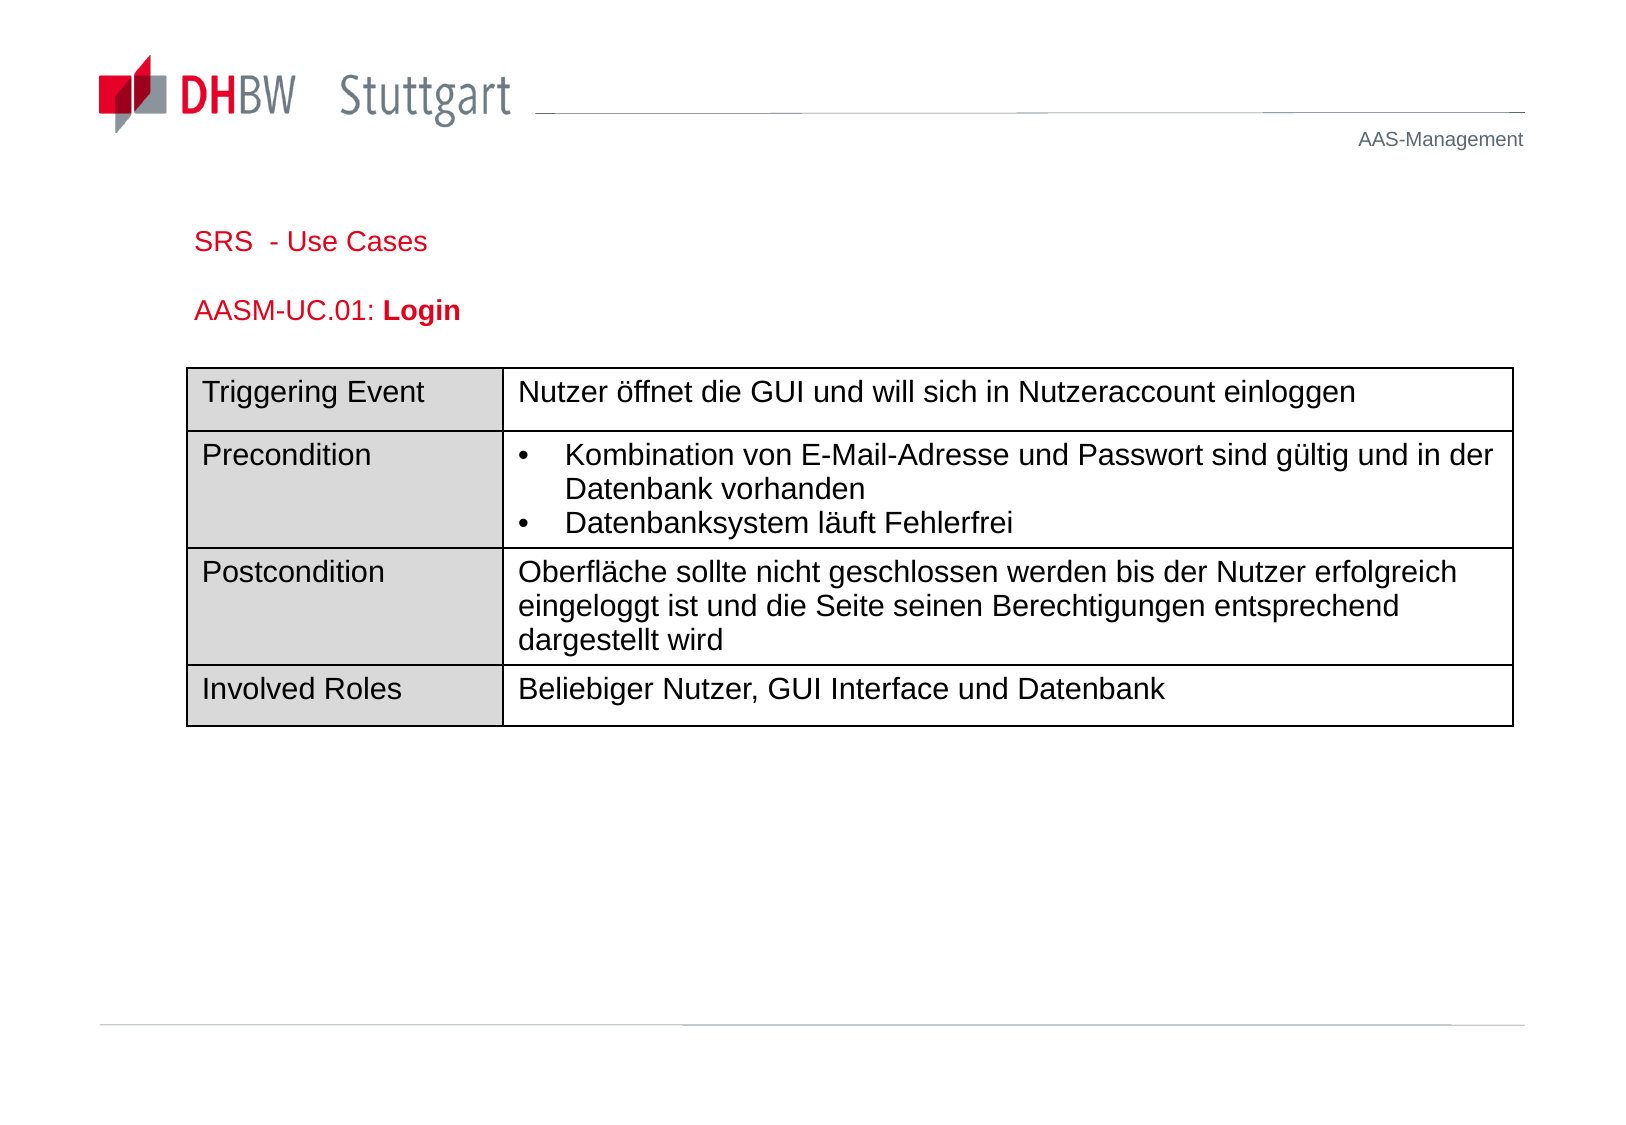

# SRS  - Use Cases
SRS  - Use Cases
AASM-UC.01: Login

| Triggering Event | Nutzer öffnet die GUI und will sich in Nutzeraccount einloggen |
| --- | --- |
| Precondition | Kombination von E-Mail-Adresse und Passwort sind gültig und in der Datenbank vorhanden Datenbanksystem läuft Fehlerfrei |
| Postcondition | Oberfläche sollte nicht geschlossen werden bis der Nutzer erfolgreich eingeloggt ist und die Seite seinen Berechtigungen entsprechend dargestellt wird |
| Involved Roles | Beliebiger Nutzer, GUI Interface und Datenbank |